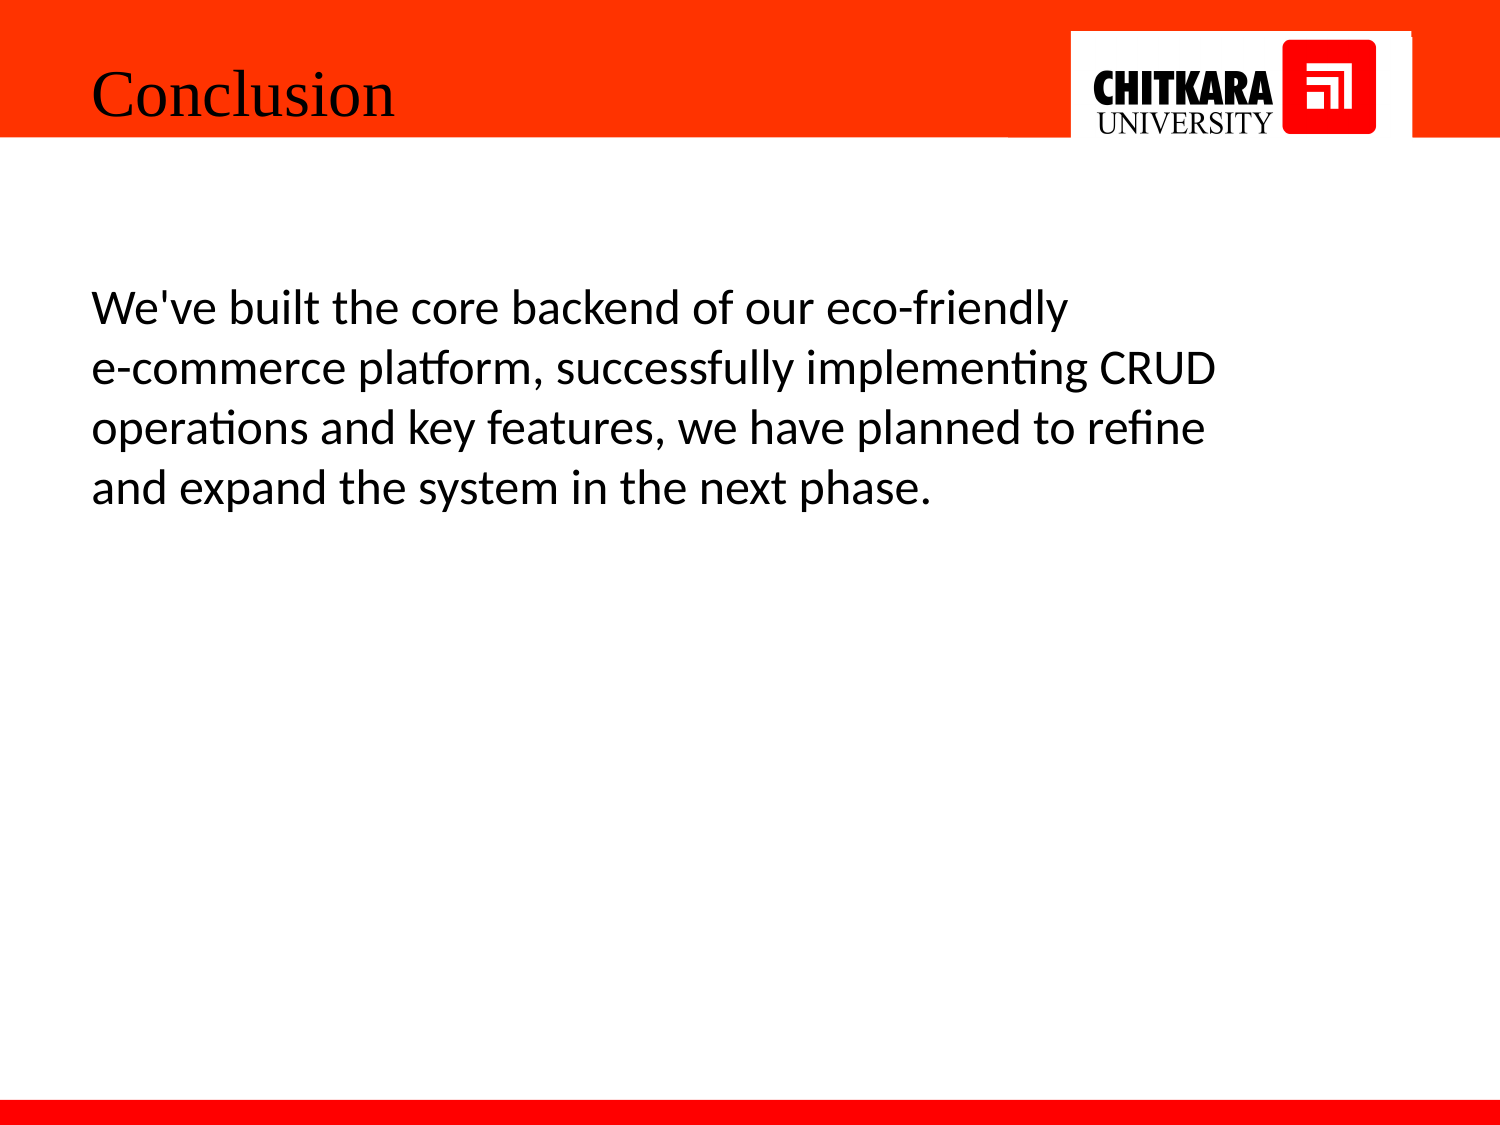

Conclusion
We've built the core backend of our eco-friendly
e-commerce platform, successfully implementing CRUD operations and key features, we have planned to refine and expand the system in the next phase.